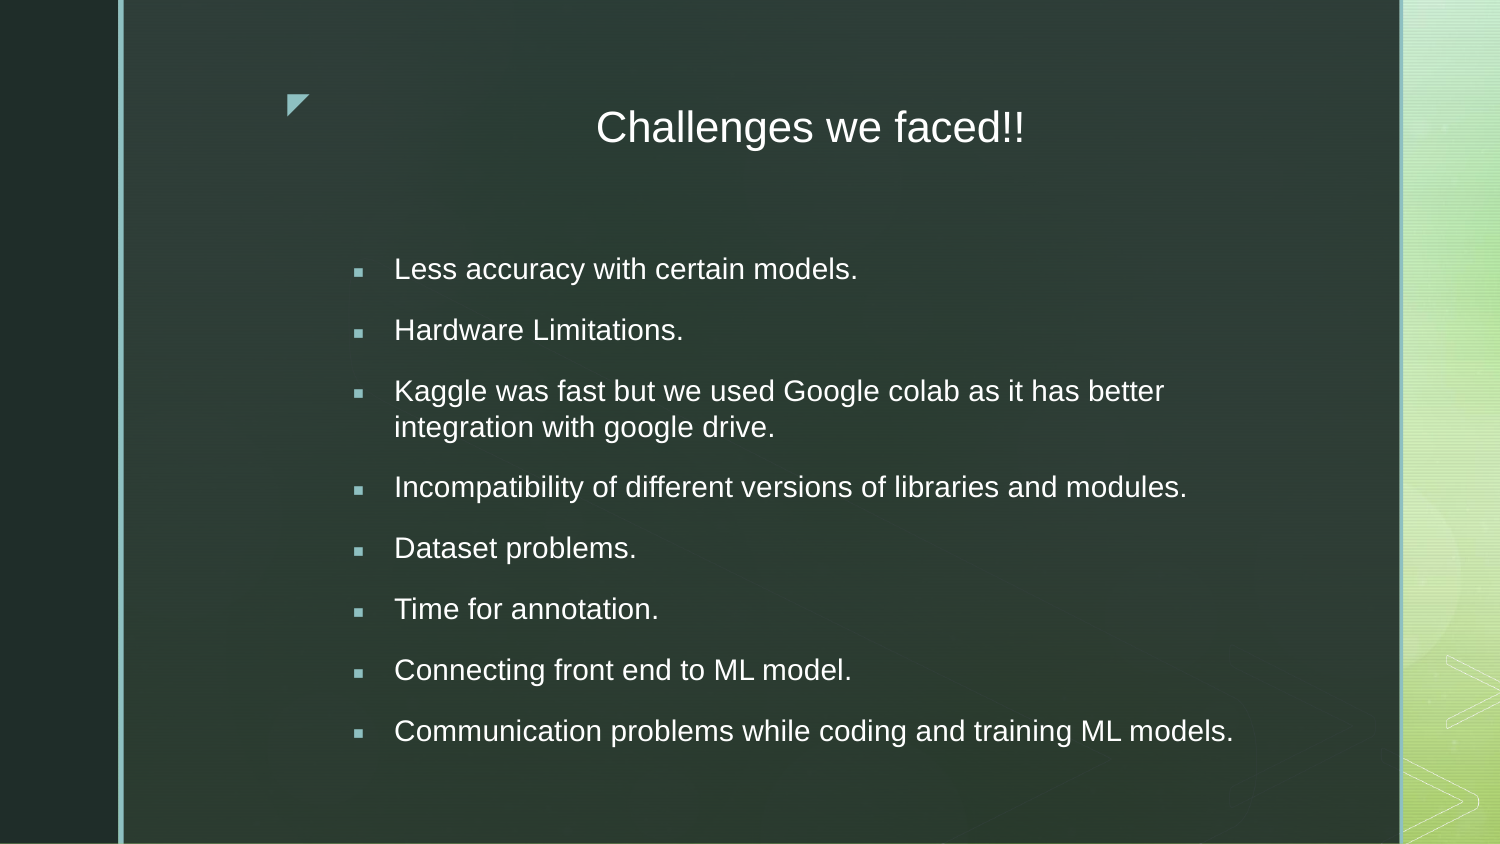

# Challenges we faced!!
Less accuracy with certain models.
Hardware Limitations.
Kaggle was fast but we used Google colab as it has better  integration with google drive.
Incompatibility of different versions of libraries and modules.
Dataset problems.
Time for annotation.
Connecting front end to ML model.
Communication problems while coding and training ML models.